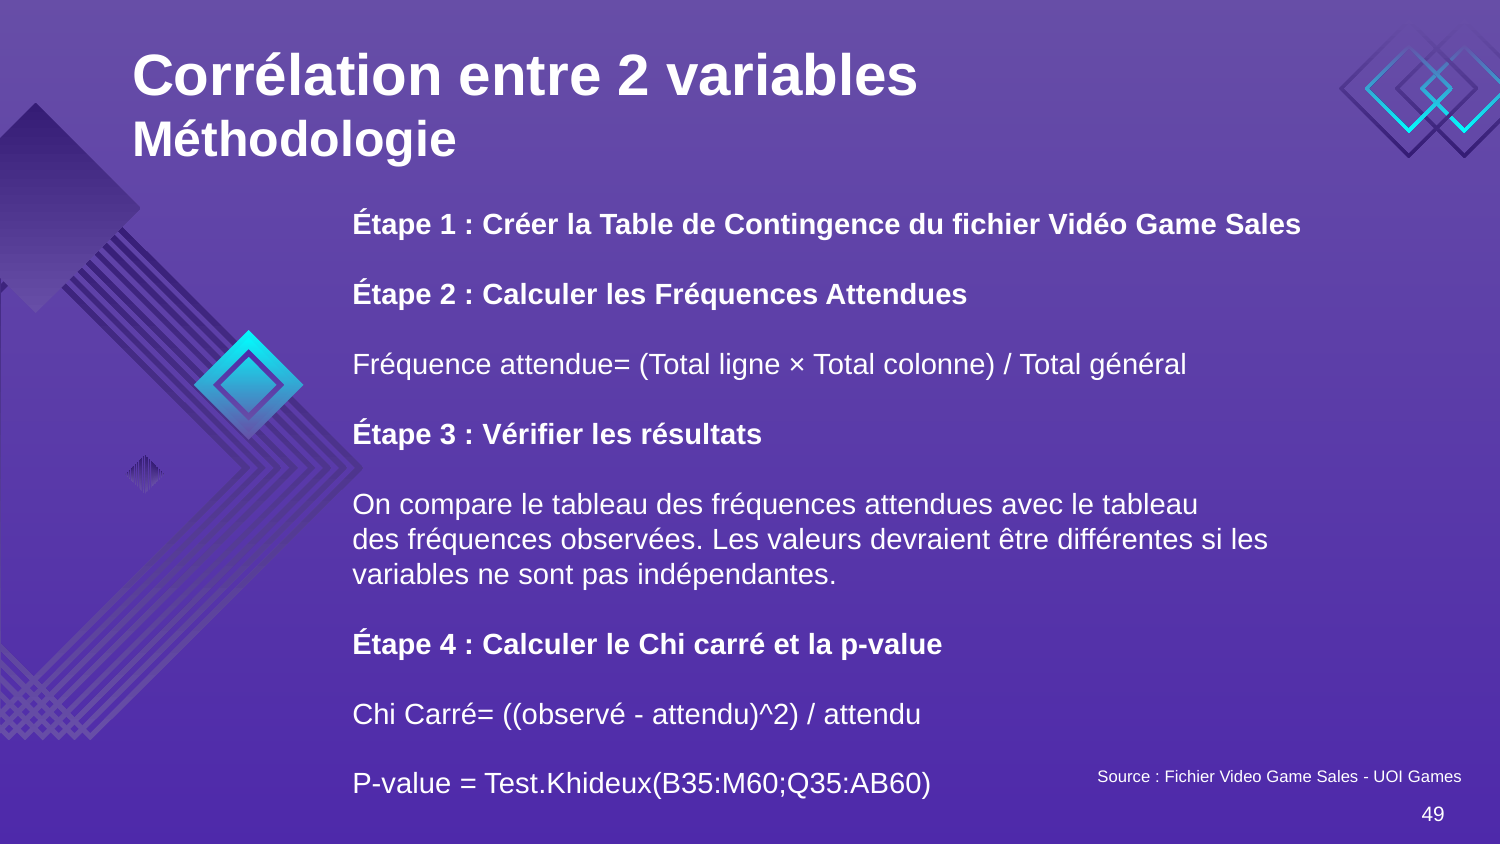

# Corrélation entre 2 variables Méthodologie
Étape 1 : Créer la Table de Contingence du fichier Vidéo Game Sales

Étape 2 : Calculer les Fréquences Attendues

Fréquence attendue= (Total ligne × Total colonne) / Total général

Étape 3 : Vérifier les résultats

On compare le tableau des fréquences attendues avec le tableau
des fréquences observées. Les valeurs devraient être différentes si les variables ne sont pas indépendantes.

Étape 4 : Calculer le Chi carré et la p-value

Chi Carré= ((observé - attendu)^2) / attendu

P-value​ = Test.Khideux(B35:M60;Q35:AB60)
Source : Fichier Video Game Sales - UOI Games
49